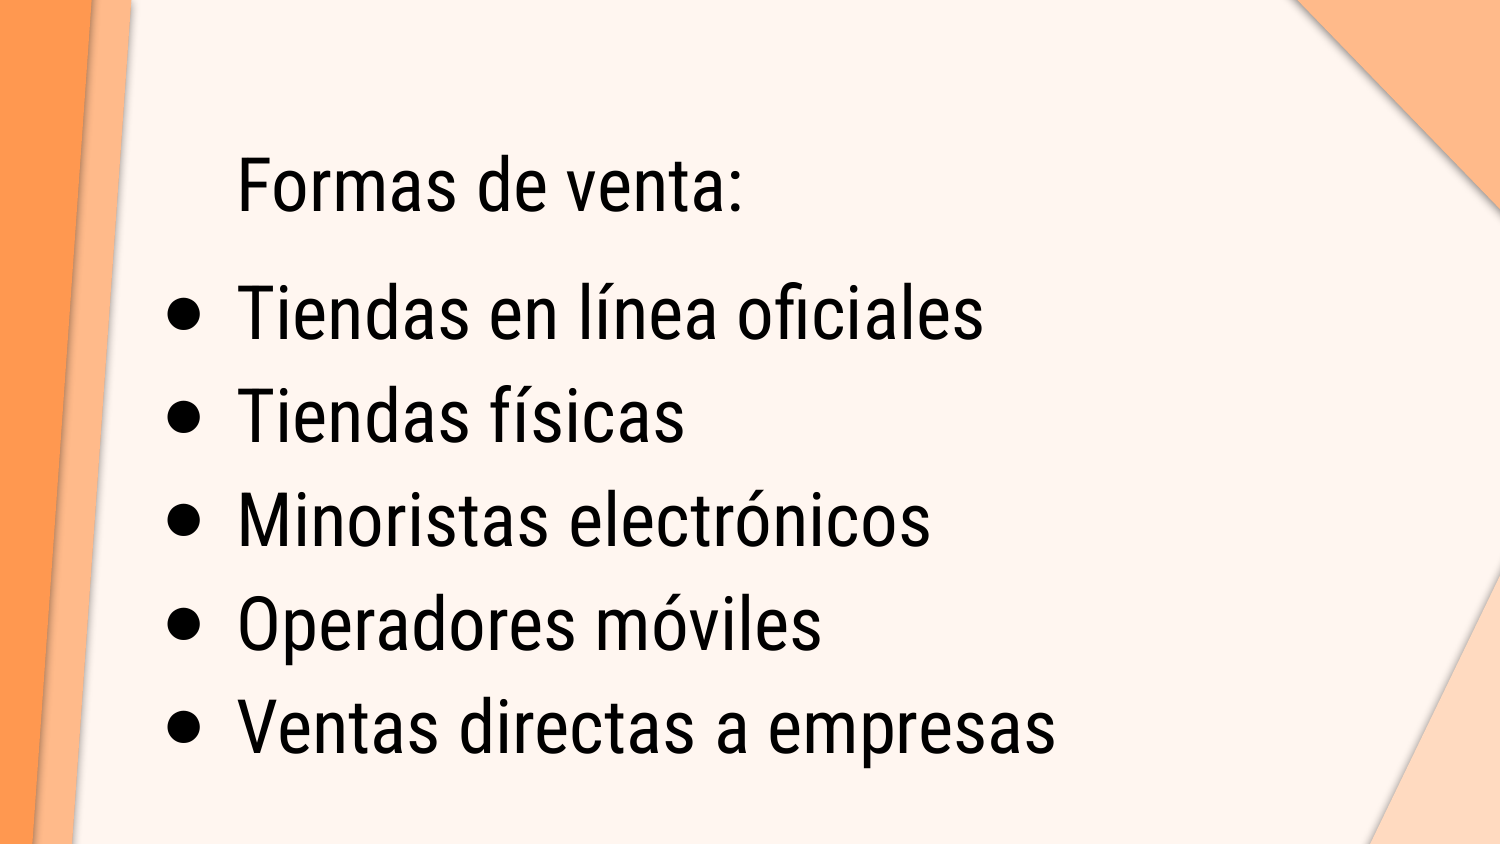

Formas de venta:
Tiendas en línea oficiales
Tiendas físicas
Minoristas electrónicos
Operadores móviles
Ventas directas a empresas